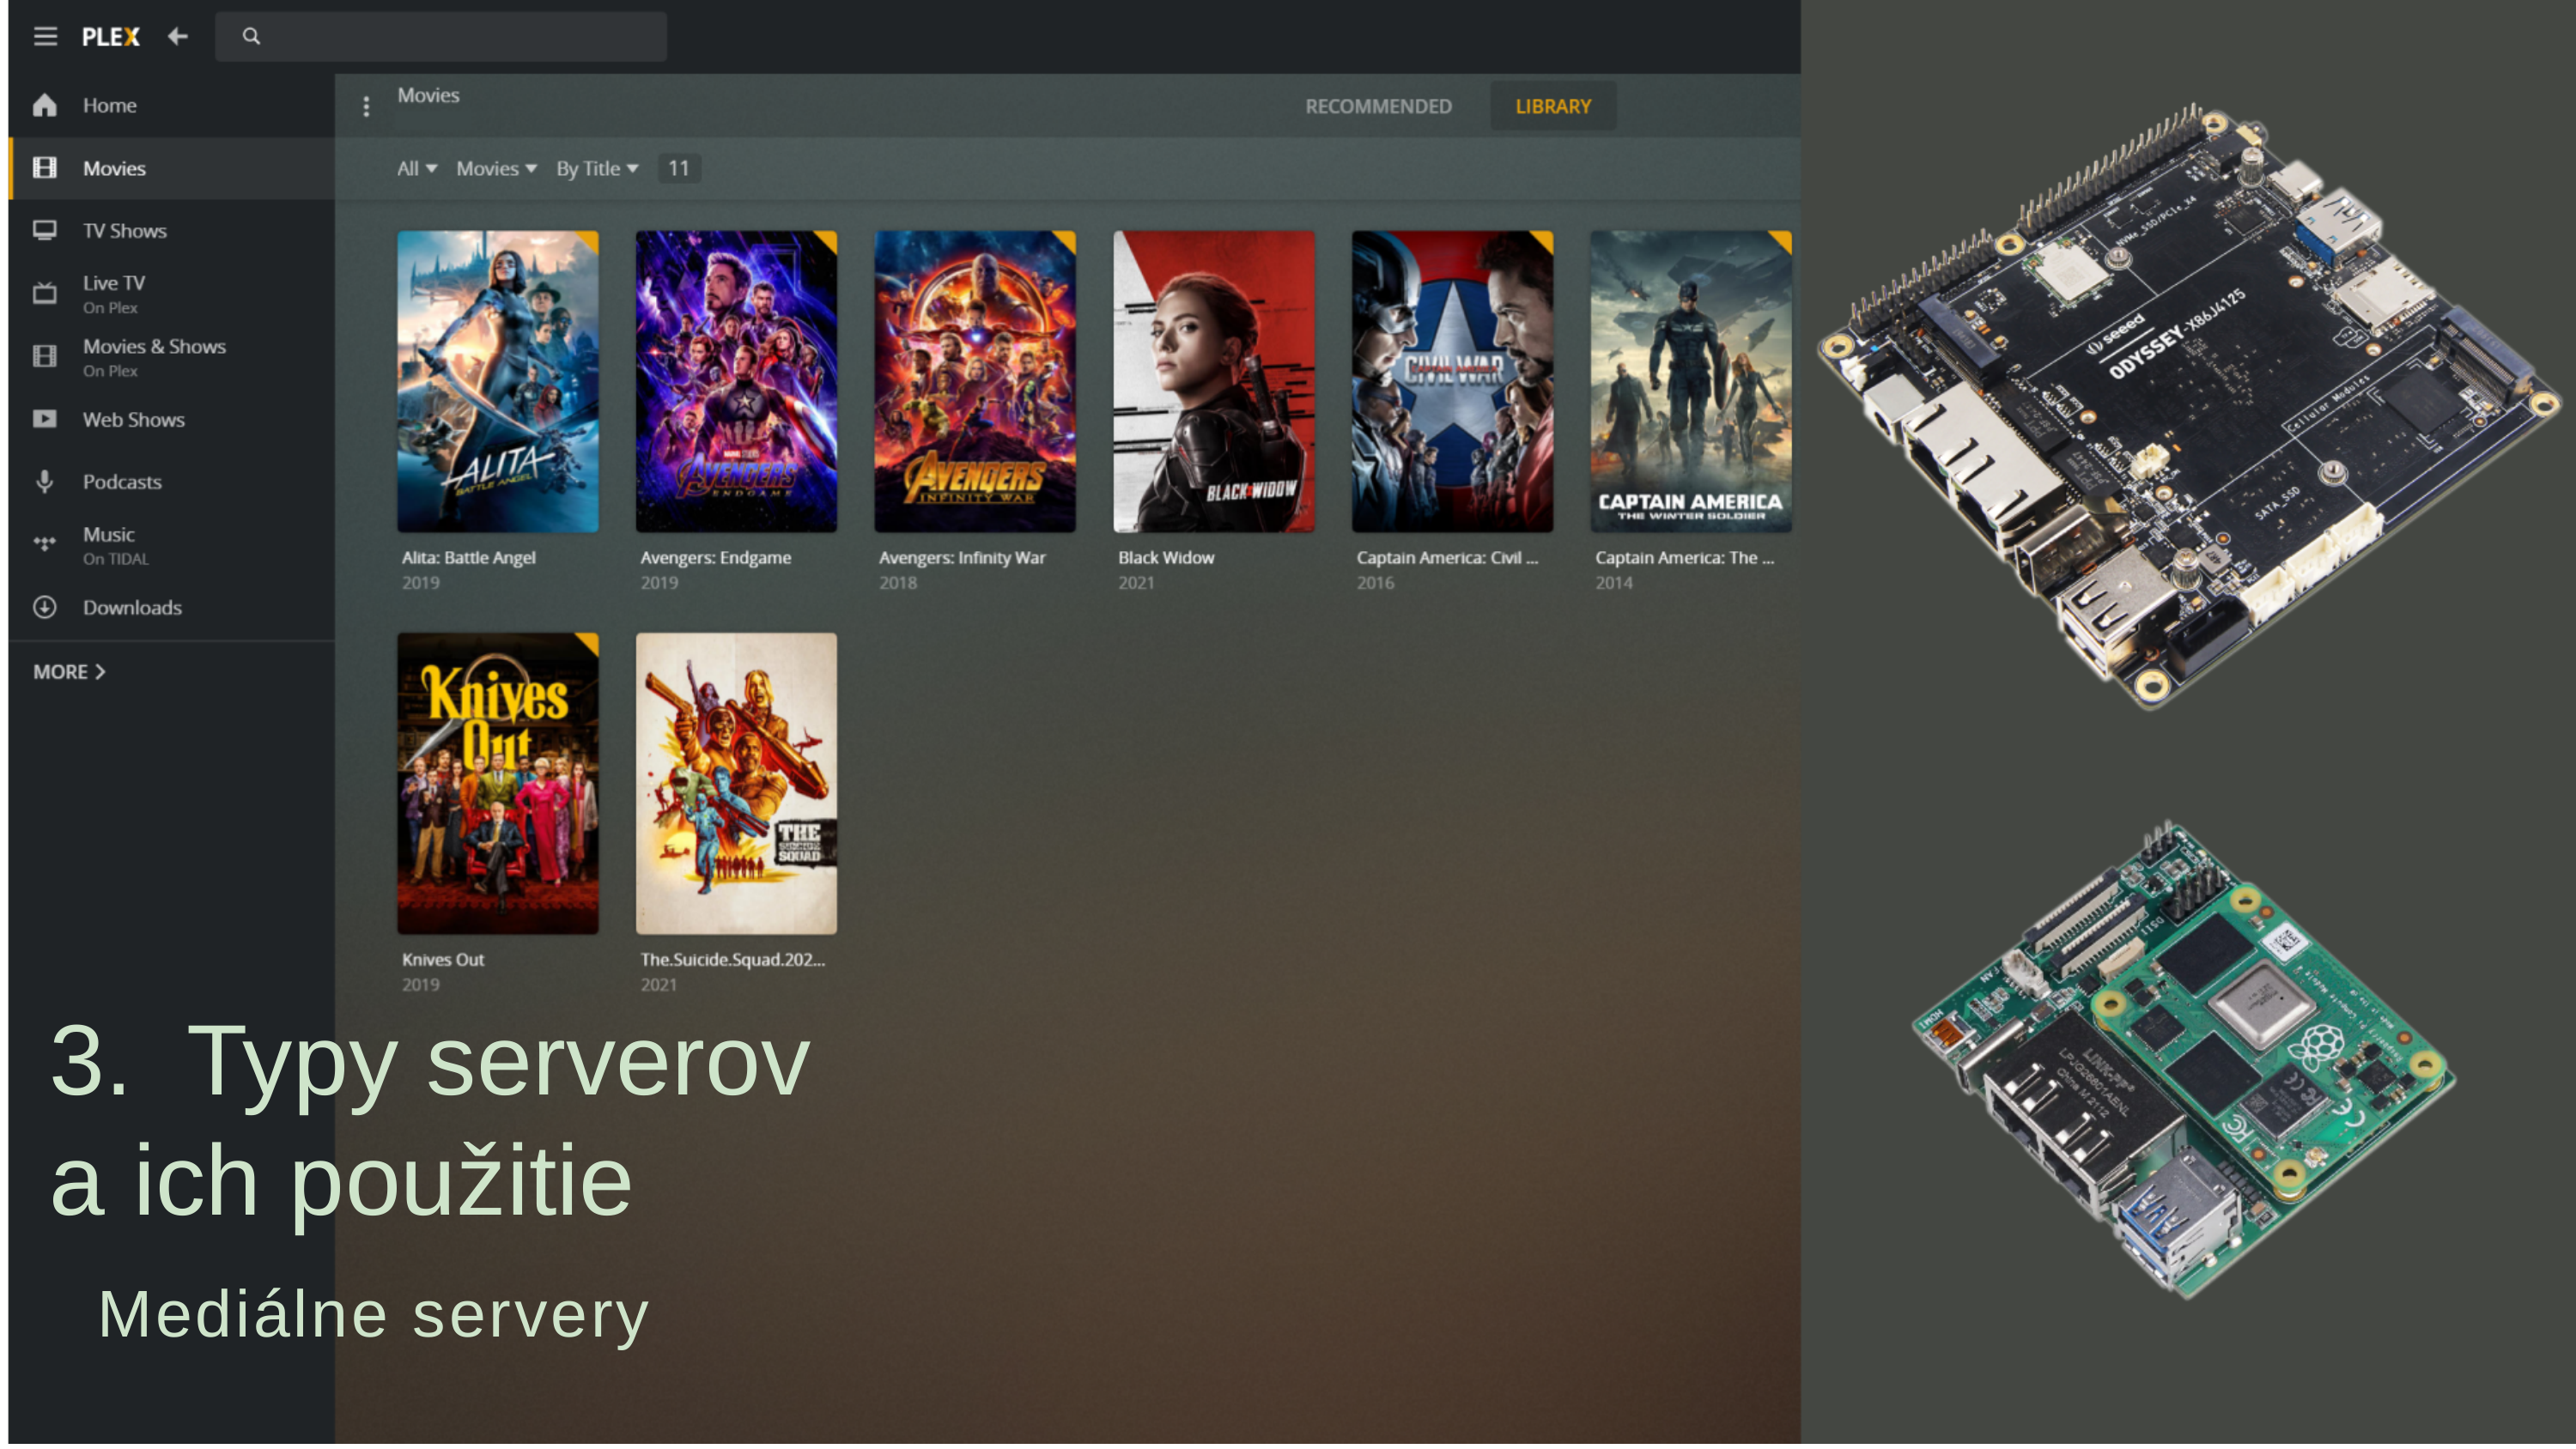

3.  Typy serverov a ich použitie
Mediálne servery